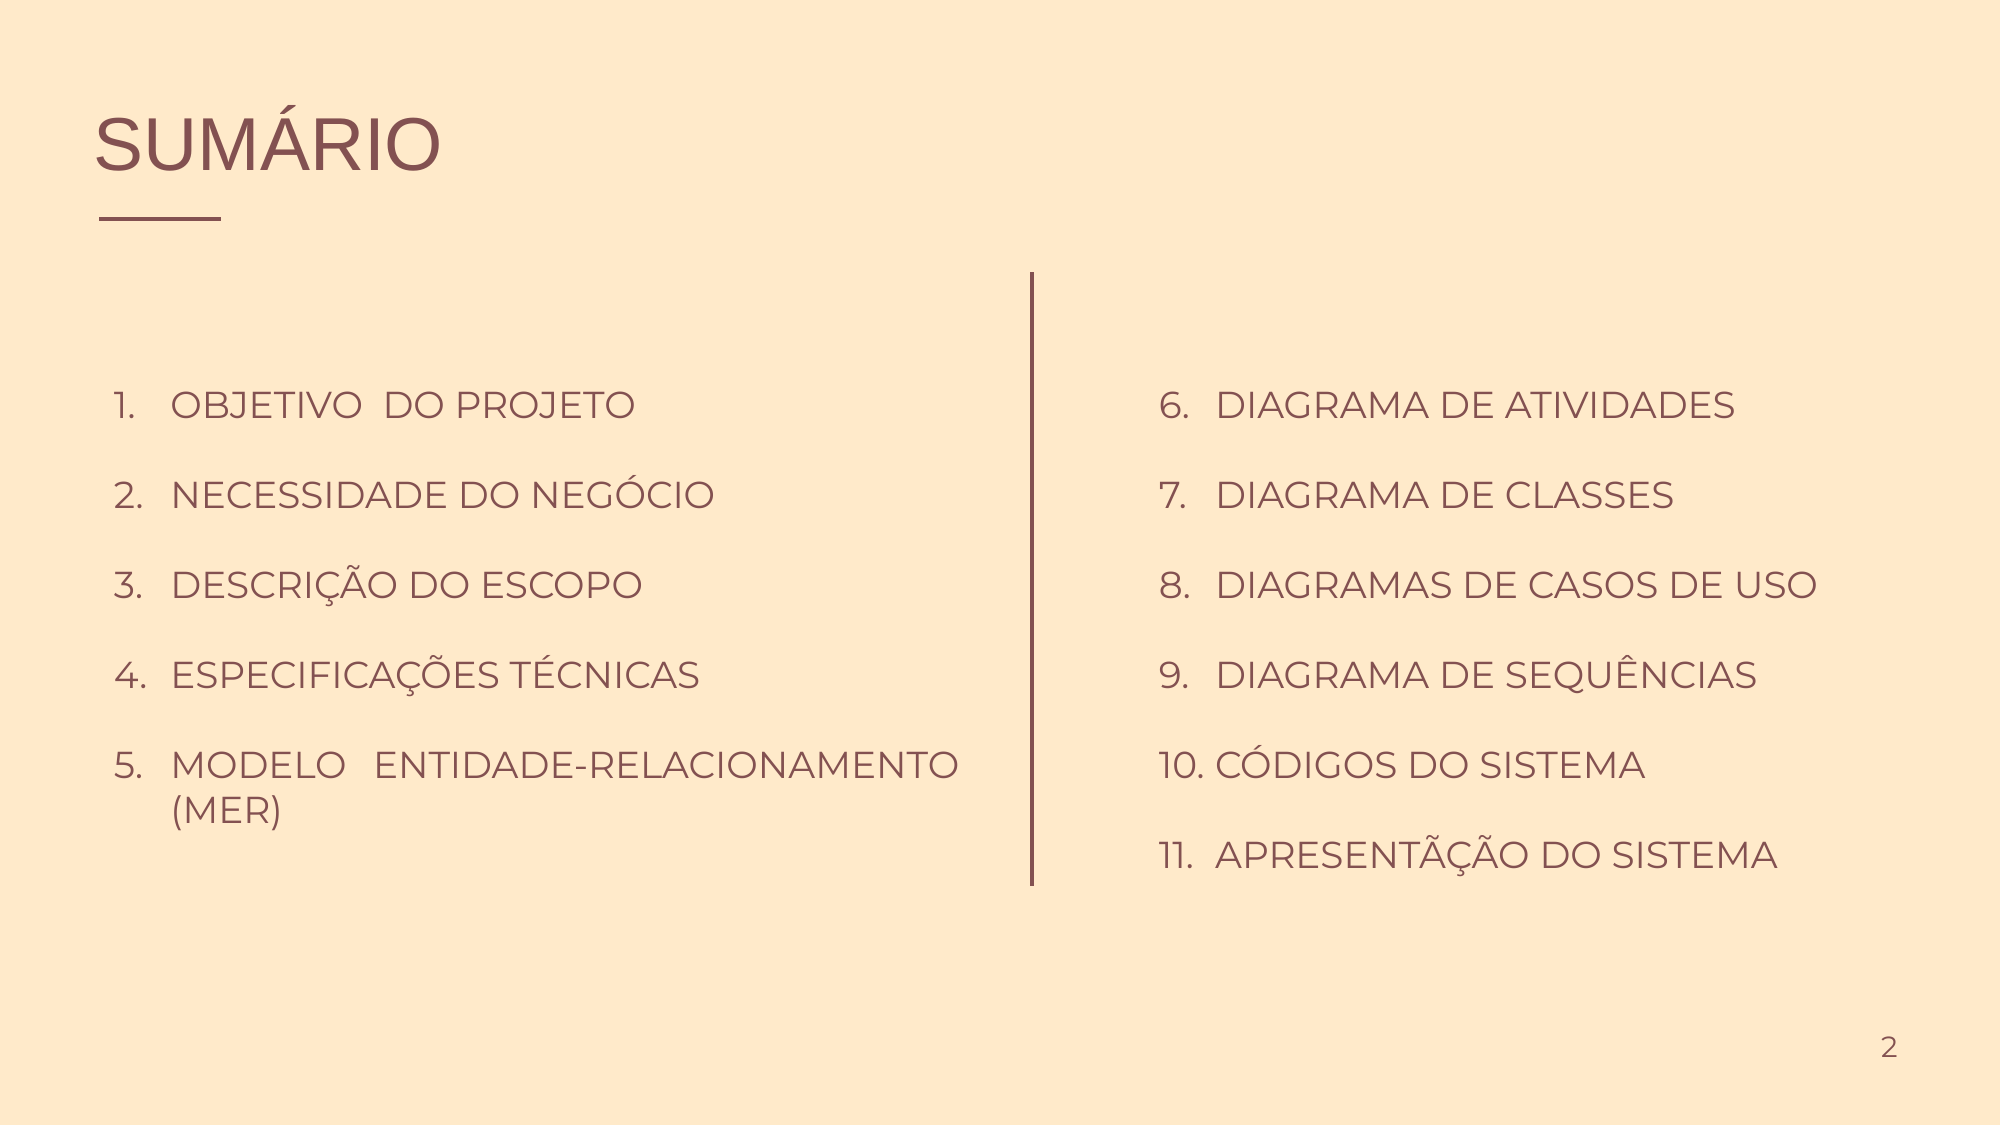

SUMÁRIO
OBJETIVO  DO PROJETO

NECESSIDADE DO NEGÓCIO

DESCRIÇÃO DO ESCOPO

ESPECIFICAÇÕES TÉCNICAS

MODELO ENTIDADE-RELACIONAMENTO (MER)
DIAGRAMA DE ATIVIDADES

DIAGRAMA DE CLASSES

DIAGRAMAS DE CASOS DE USO

DIAGRAMA DE SEQUÊNCIAS

CÓDIGOS DO SISTEMA

APRESENTÃÇÃO DO SISTEMA
2